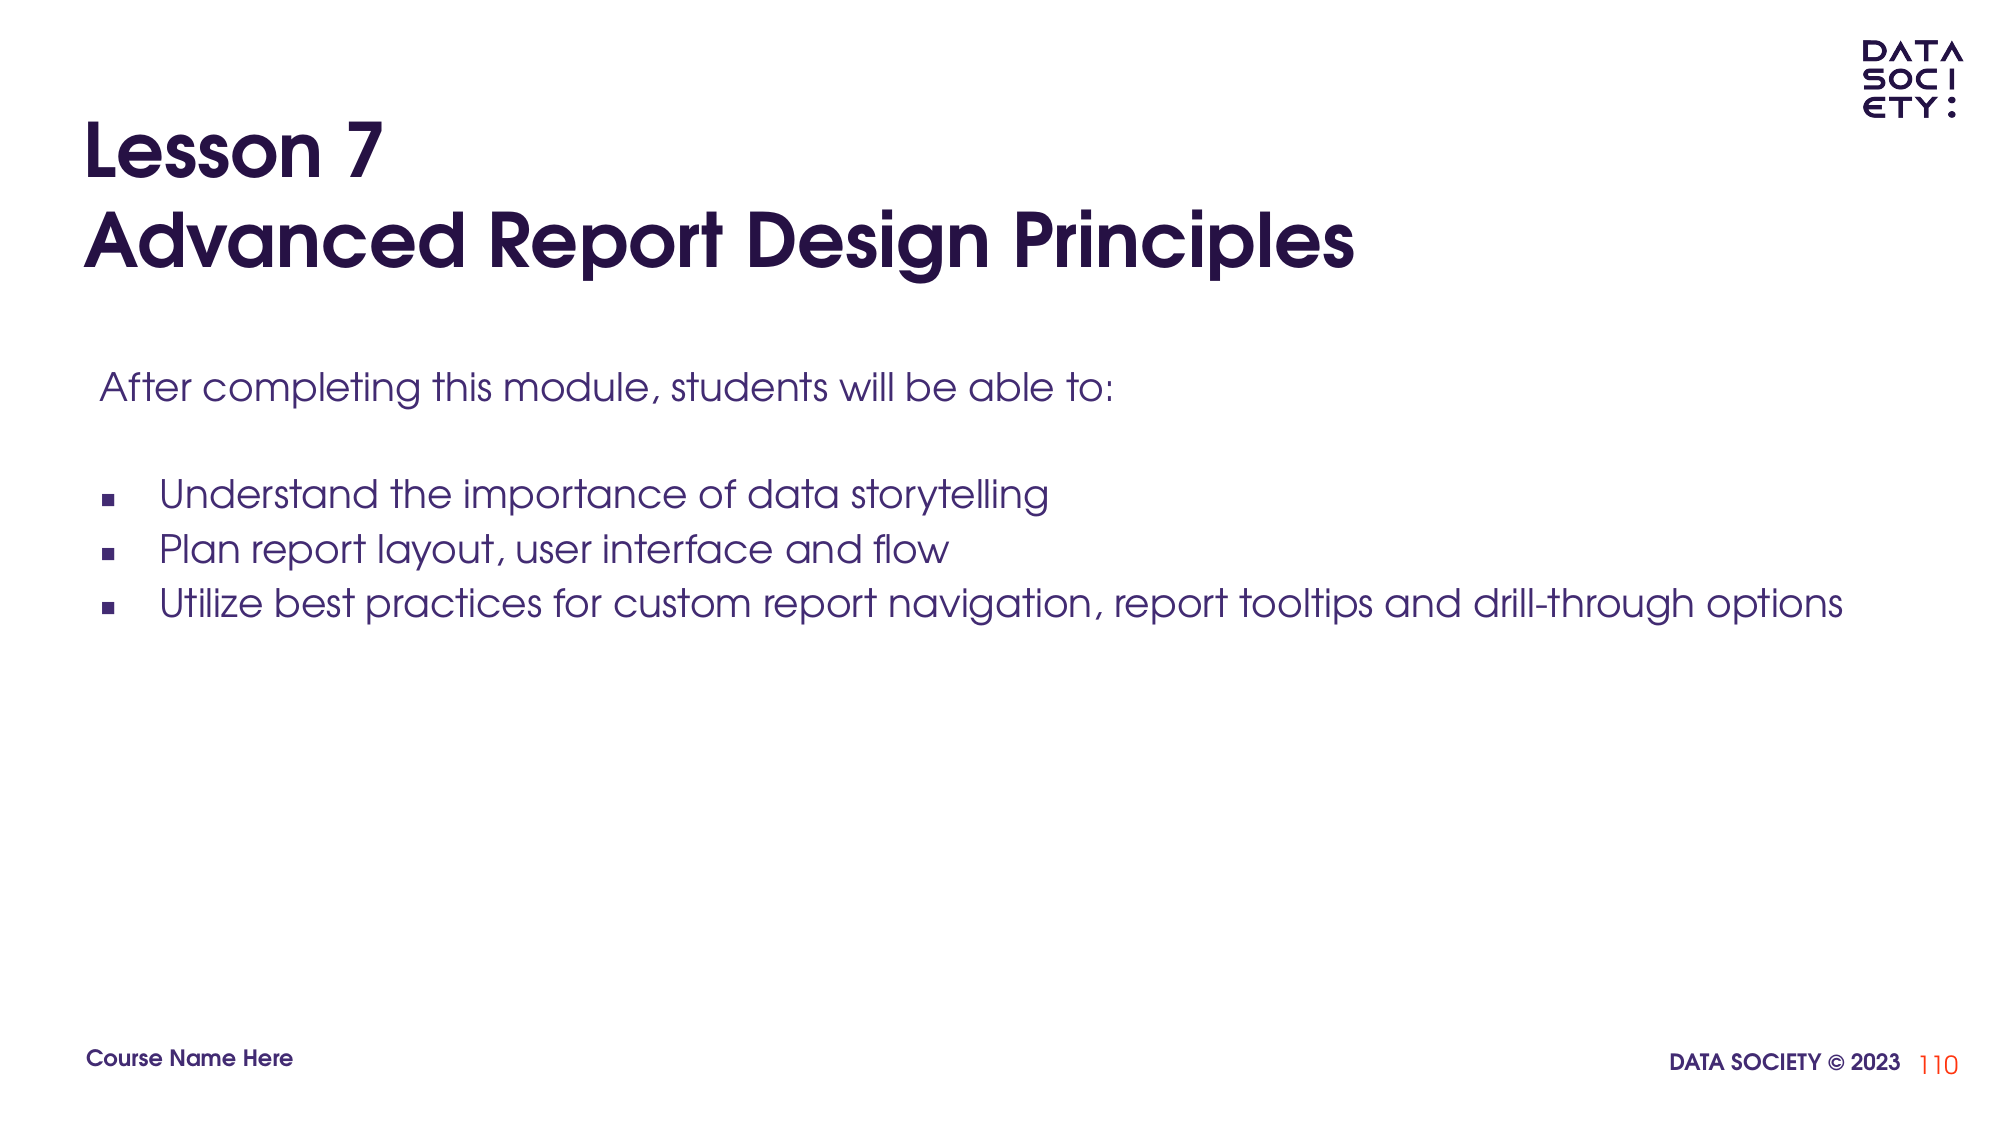

# Lesson 7 Advanced Report Design Principles
After completing this module, students will be able to:

Understand the importance of data storytelling
Plan report layout, user interface and flow
Utilize best practices for custom report navigation, report tooltips and drill-through options
110